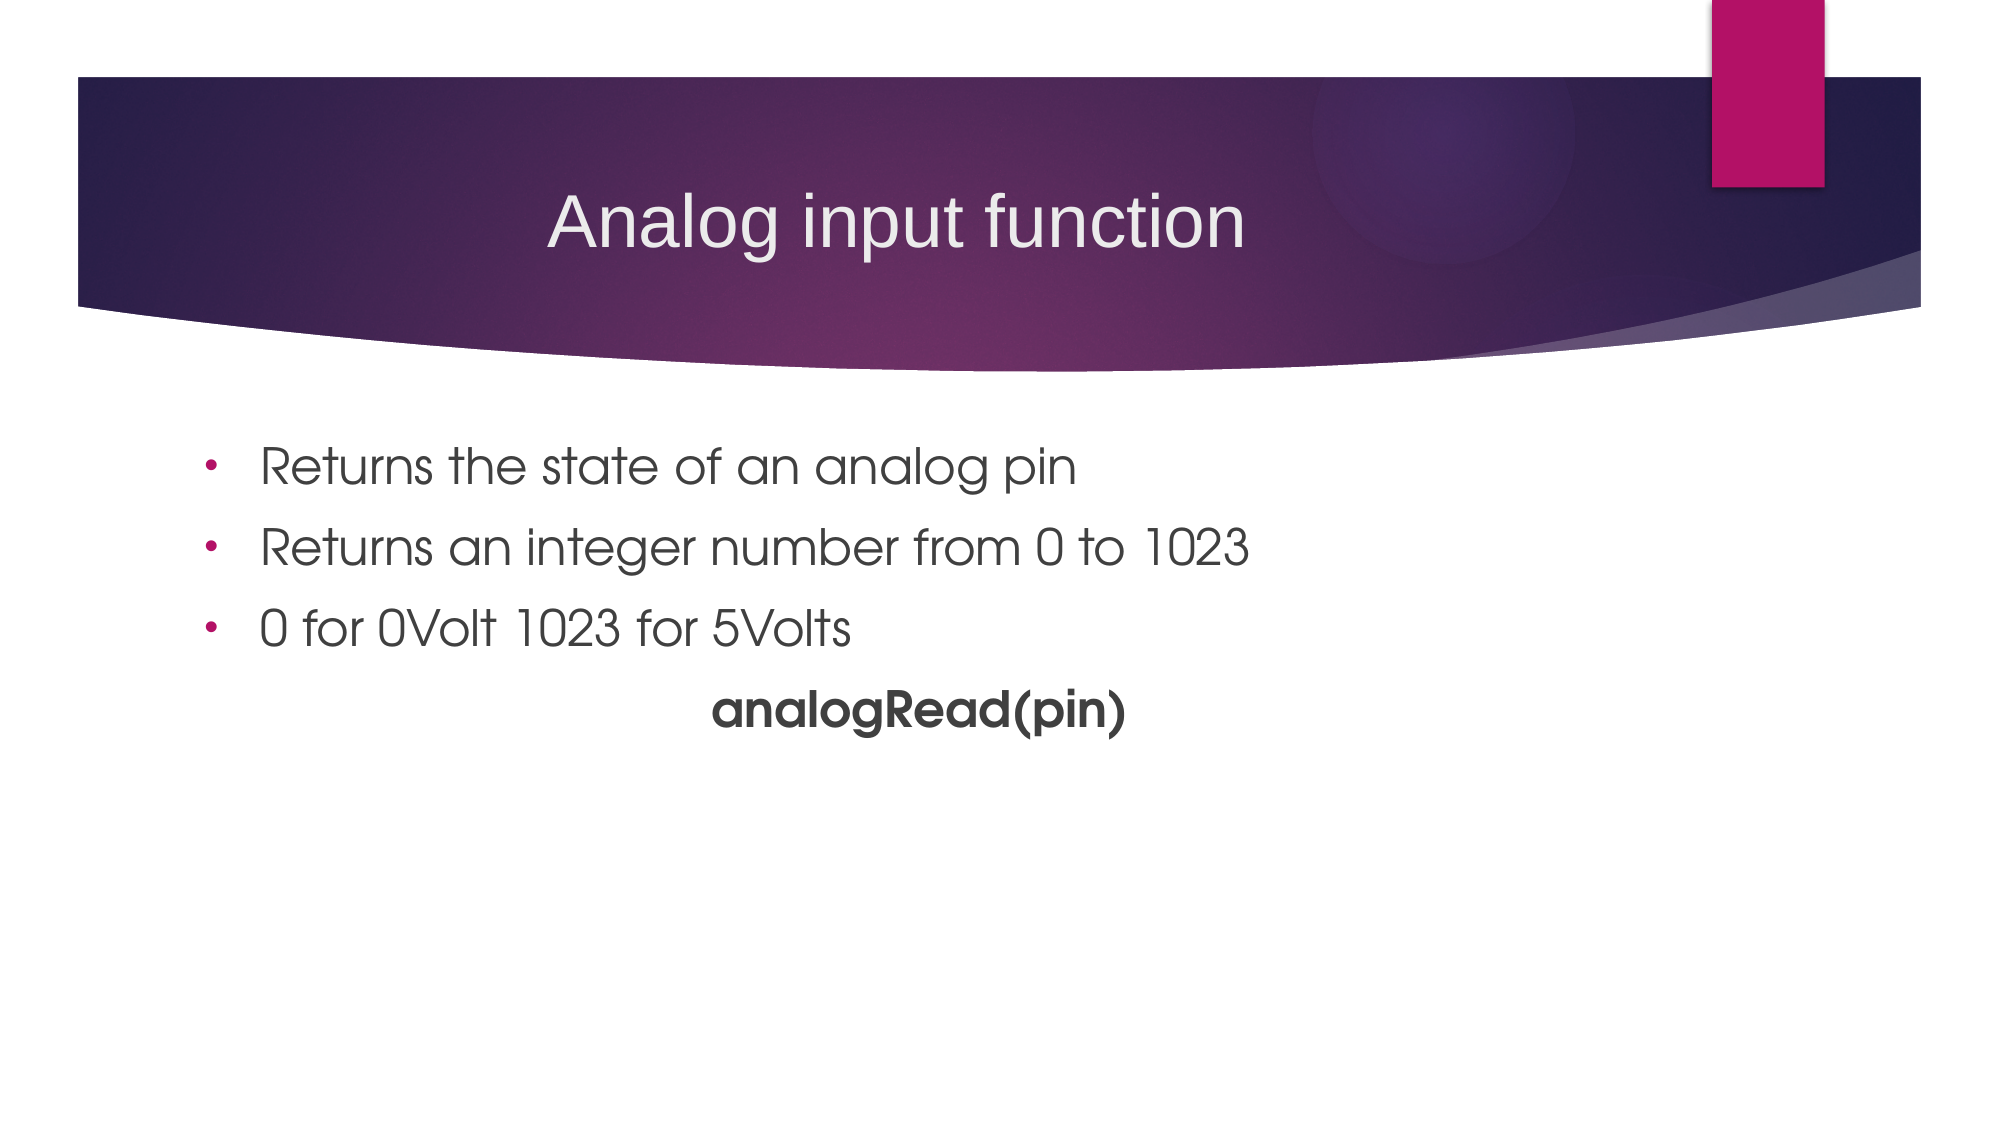

# Analog input function
Returns the state of an analog pin
Returns an integer number from 0 to 1023
0 for 0Volt 1023 for 5Volts
 analogRead(pin)